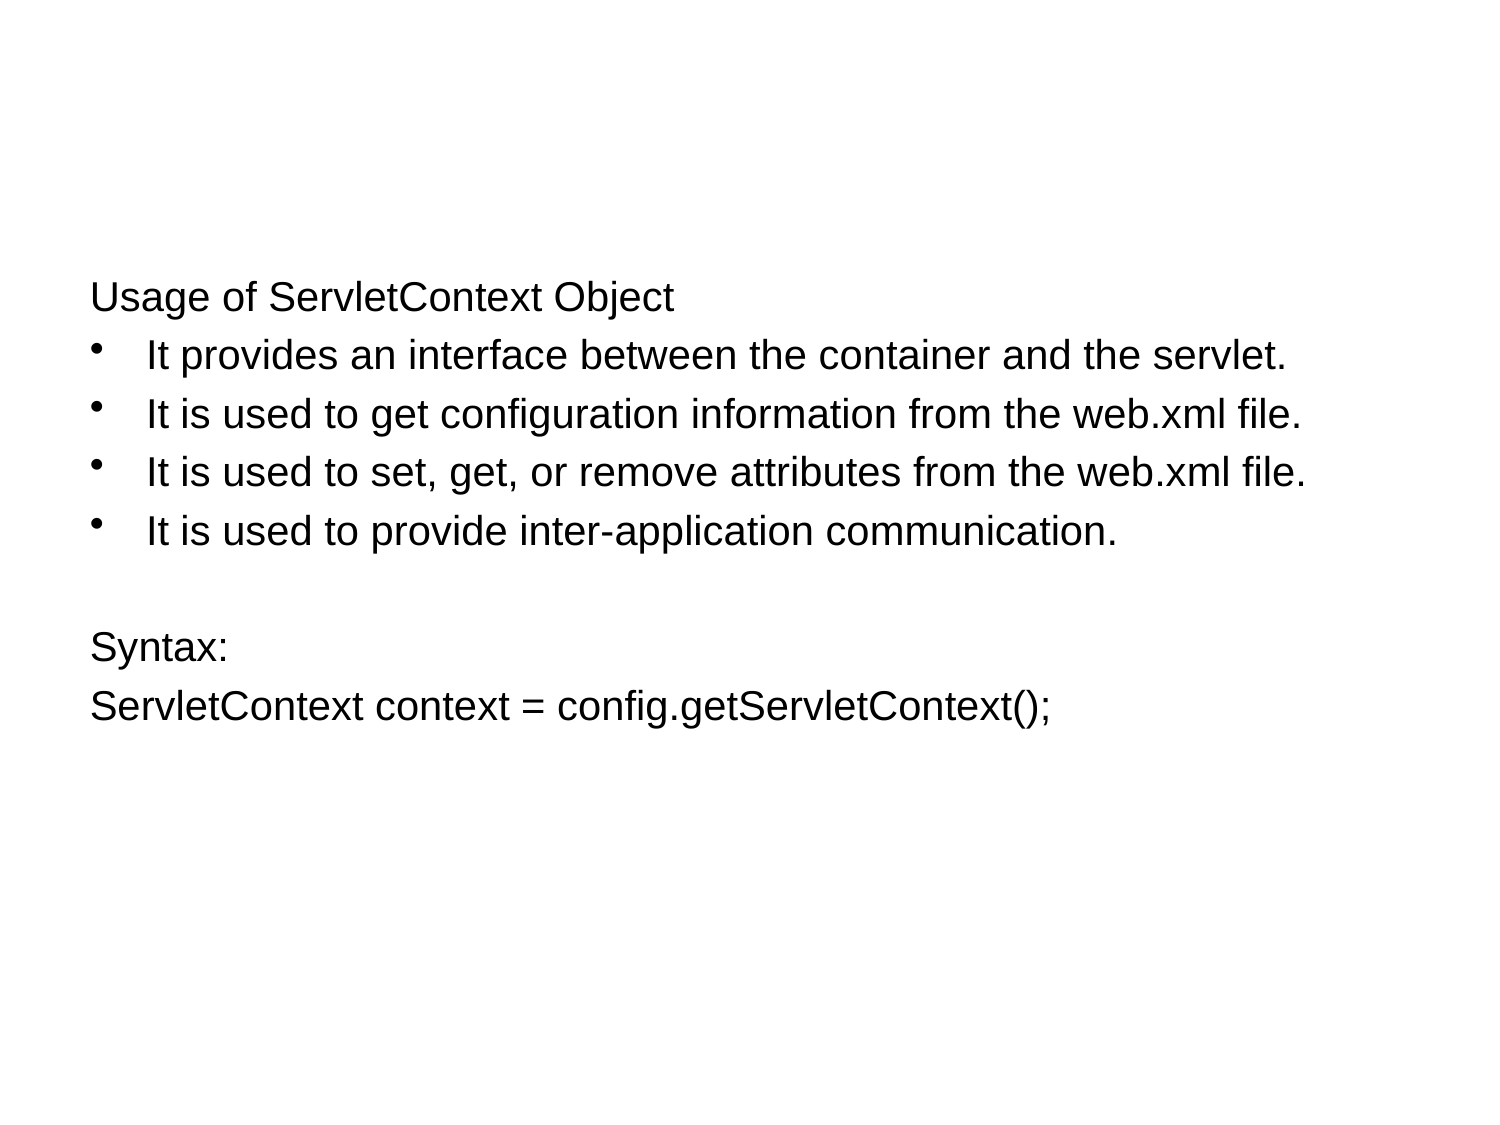

#
Usage of ServletContext Object
It provides an interface between the container and the servlet.
It is used to get configuration information from the web.xml file.
It is used to set, get, or remove attributes from the web.xml file.
It is used to provide inter-application communication.

Syntax:
ServletContext context = config.getServletContext();